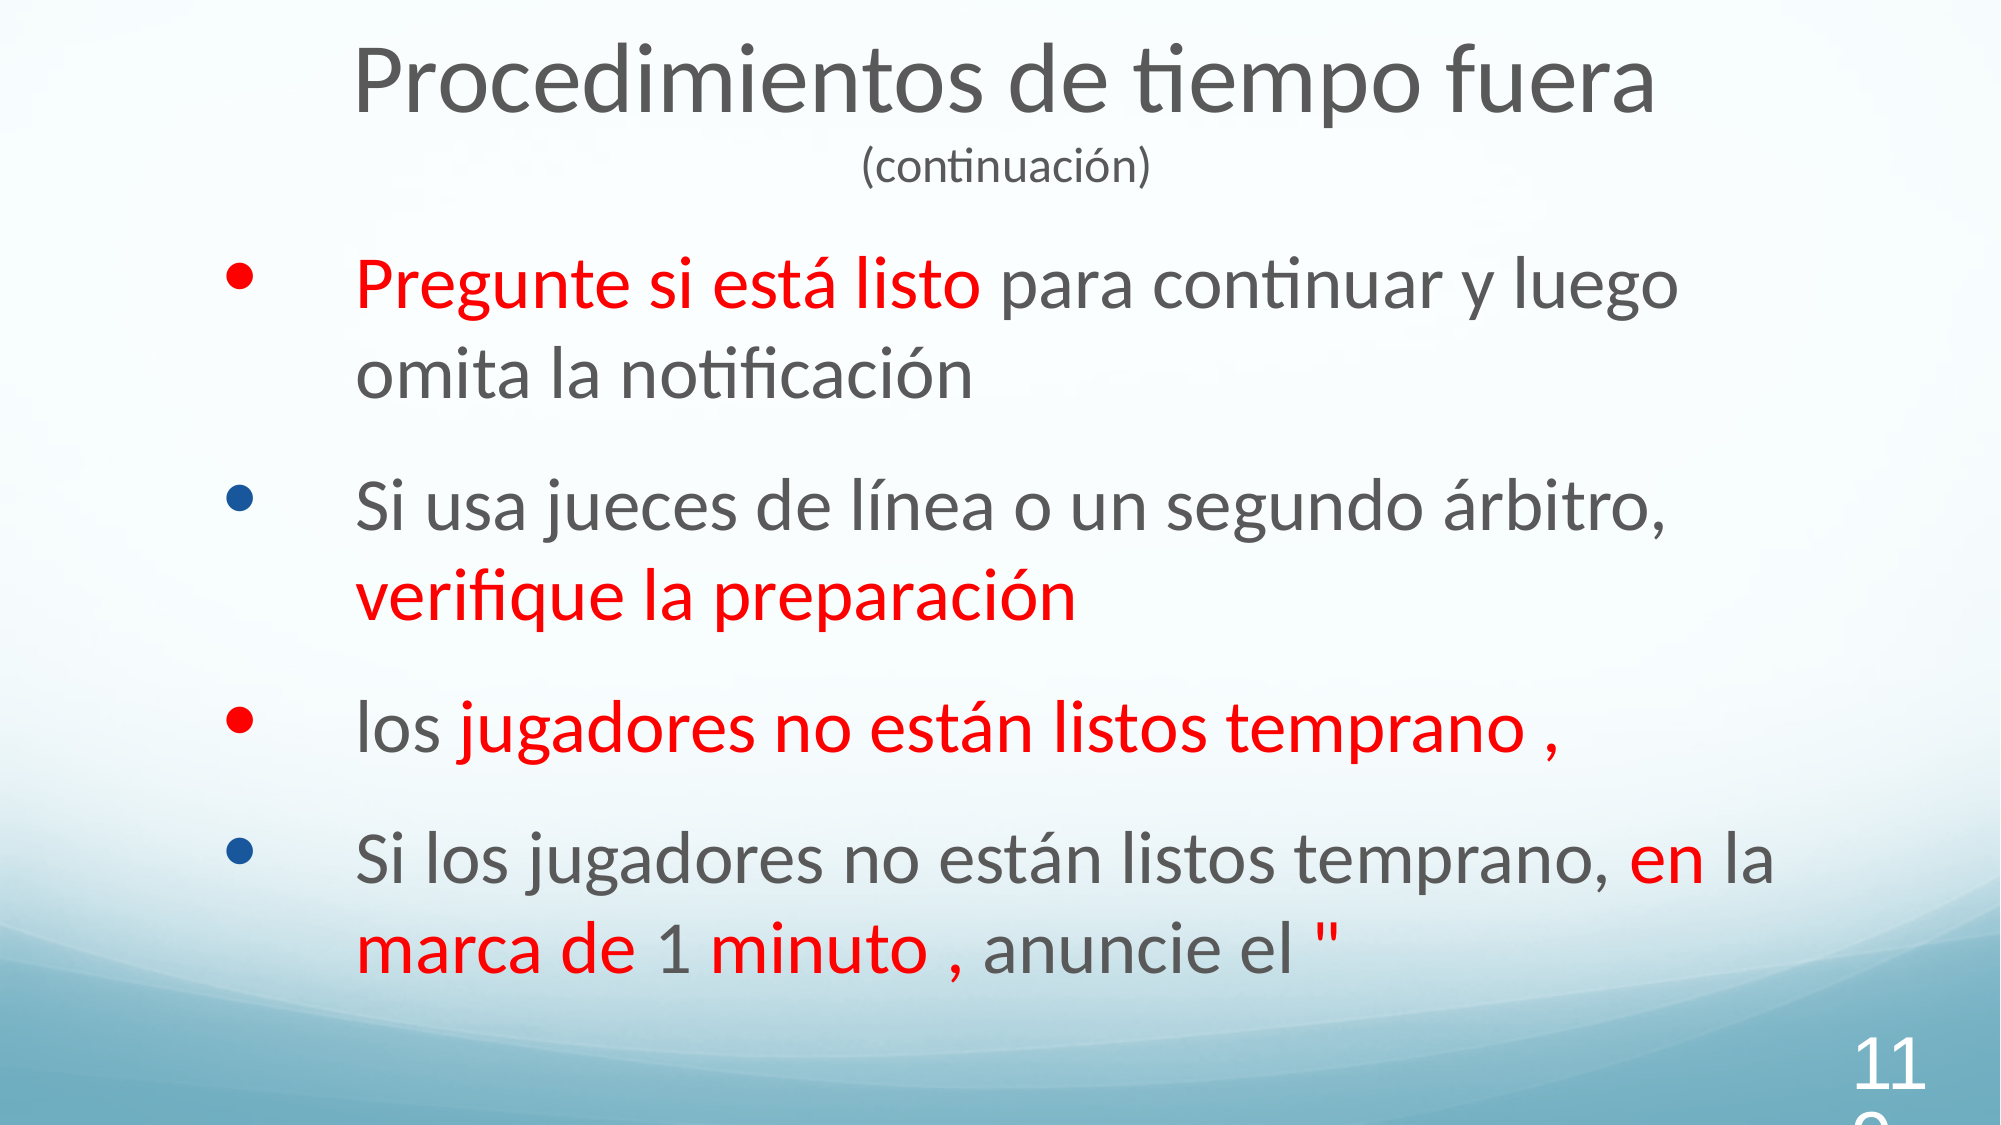

Procedimientos de tiempo fuera (continuación)
Pregunte si está listo para continuar y luego omita la notificación
Si usa jueces de línea o un segundo árbitro, verifique la preparación
los jugadores no están listos temprano ,
Si los jugadores no están listos temprano, en la marca de 1 minuto , anuncie el "
119